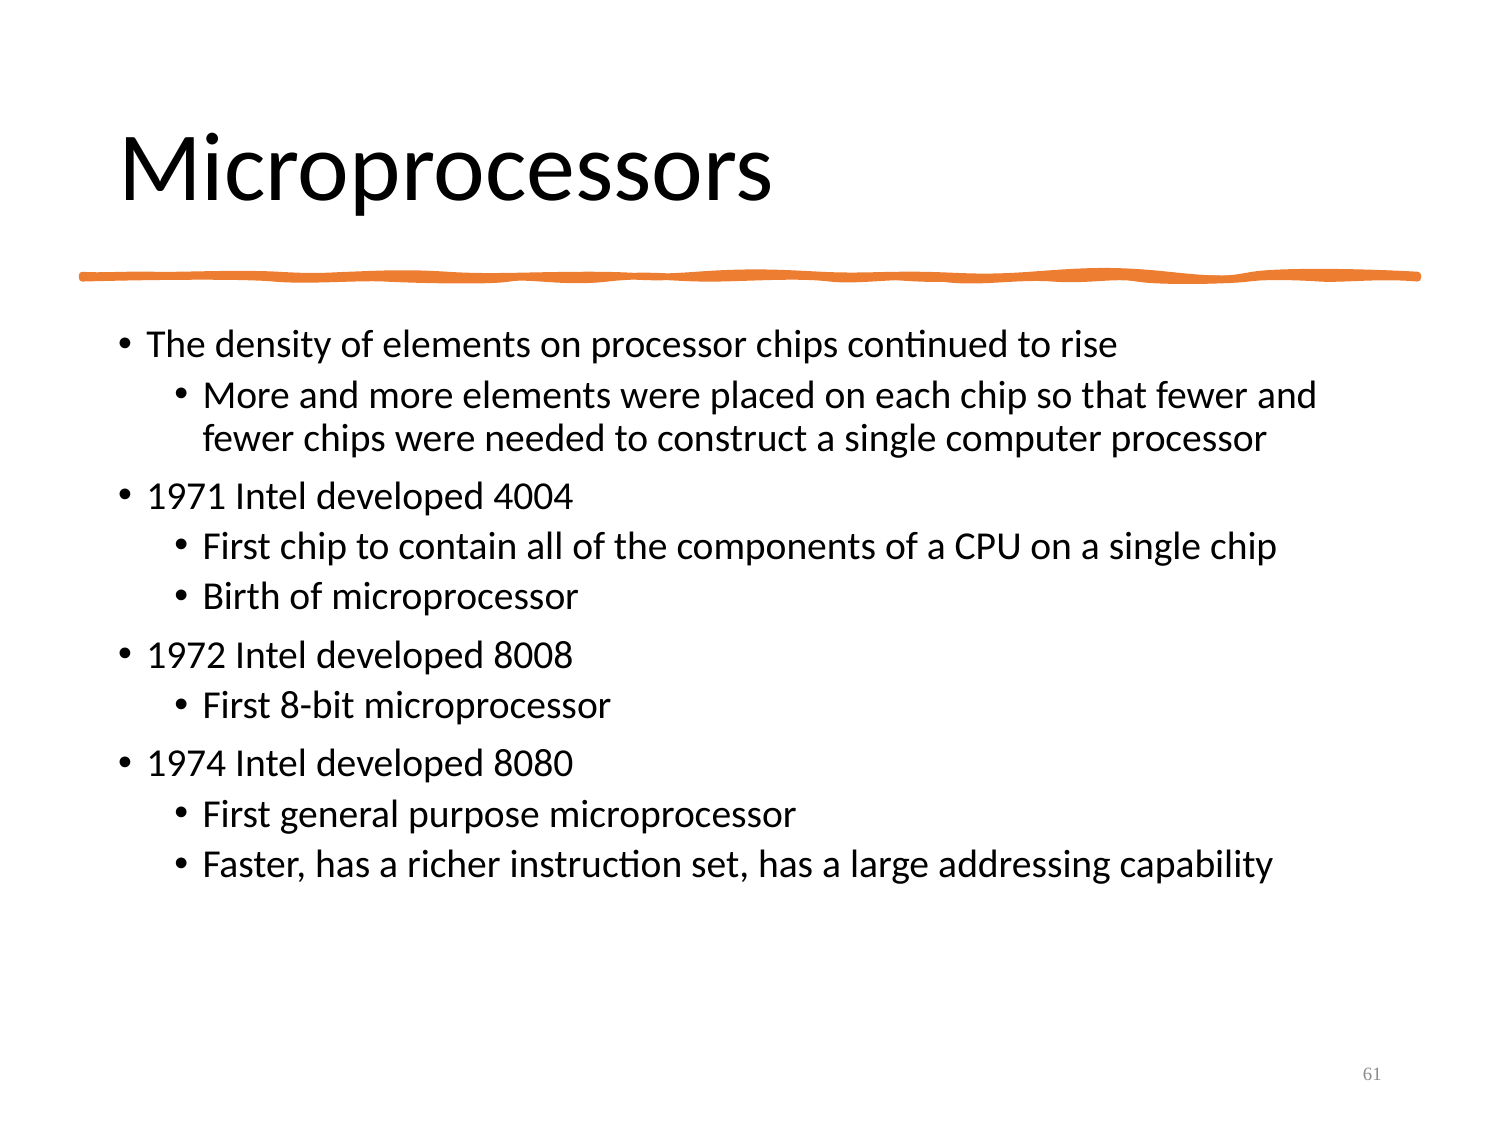

# Microprocessors

The density of elements on processor chips continued to rise
More and more elements were placed on each chip so that fewer and fewer chips were needed to construct a single computer processor
1971 Intel developed 4004
First chip to contain all of the components of a CPU on a single chip
Birth of microprocessor
1972 Intel developed 8008
First 8-bit microprocessor
1974 Intel developed 8080
First general purpose microprocessor
Faster, has a richer instruction set, has a large addressing capability

61